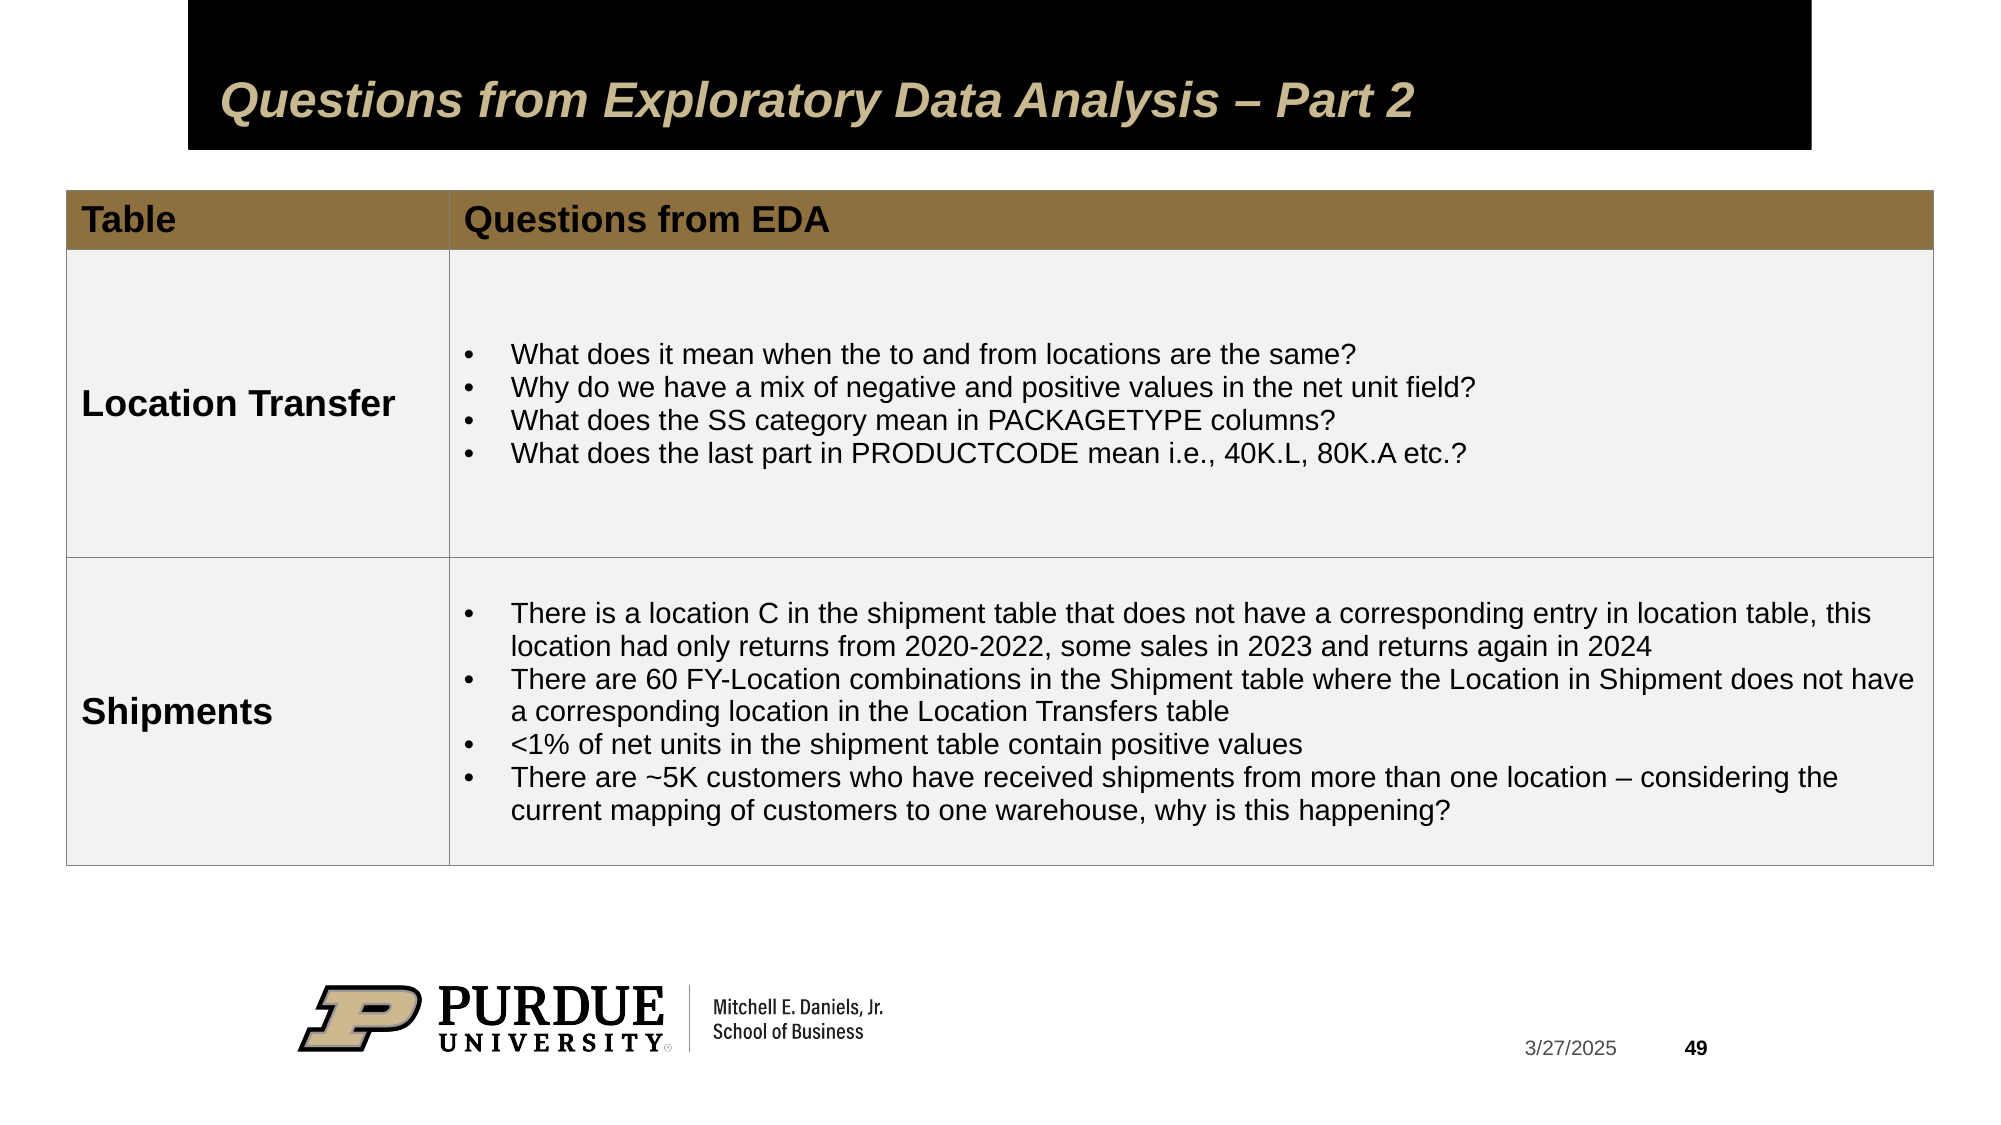

# Questions from Exploratory Data Analysis – Part 2
| Table | Questions from EDA |
| --- | --- |
| Location Transfer | What does it mean when the to and from locations are the same? Why do we have a mix of negative and positive values in the net unit field? What does the SS category mean in PACKAGETYPE columns? What does the last part in PRODUCTCODE mean i.e., 40K.L, 80K.A etc.? |
| Shipments | There is a location C in the shipment table that does not have a corresponding entry in location table, this location had only returns from 2020-2022, some sales in 2023 and returns again in 2024 There are 60 FY-Location combinations in the Shipment table where the Location in Shipment does not have a corresponding location in the Location Transfers table <1% of net units in the shipment table contain positive values There are ~5K customers who have received shipments from more than one location – considering the current mapping of customers to one warehouse, why is this happening? |
49
3/27/2025